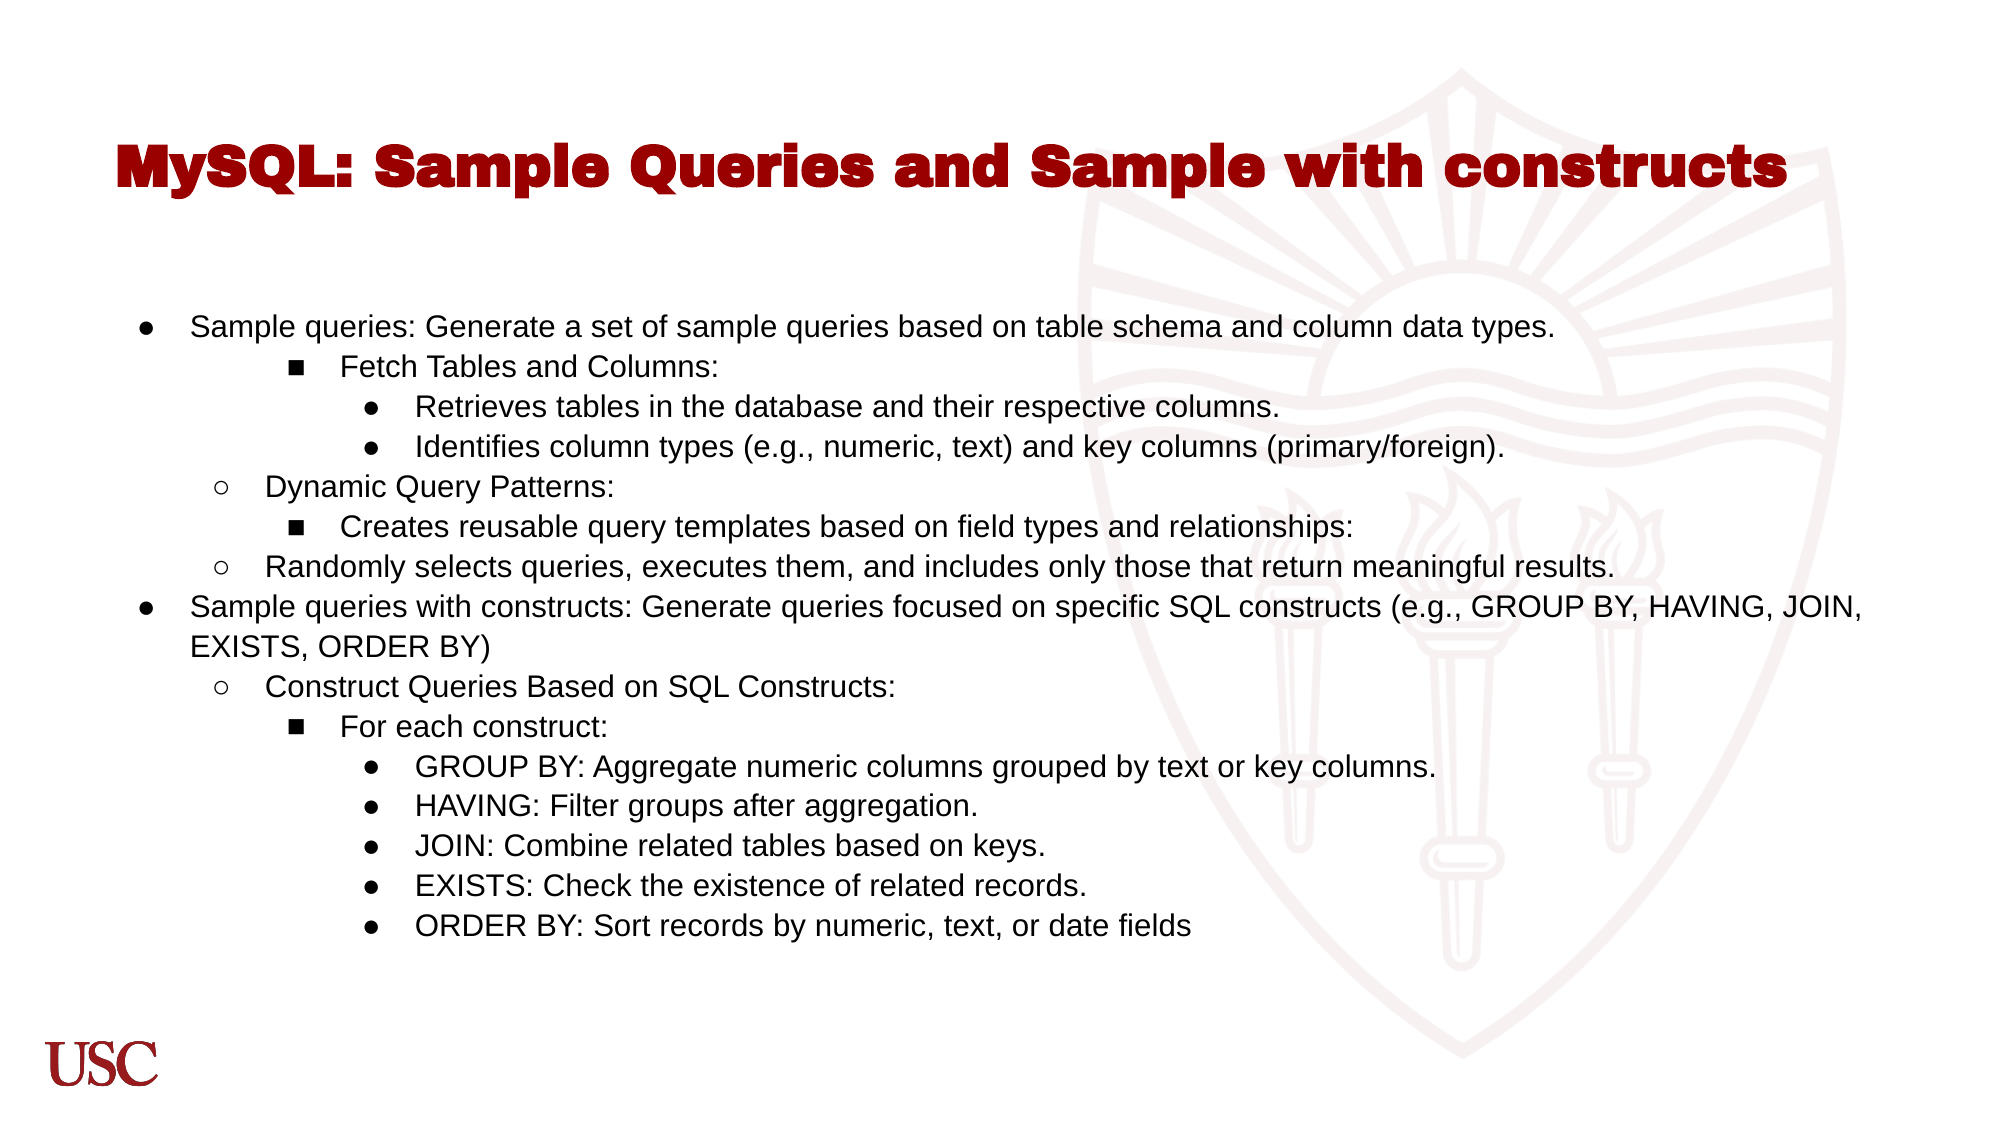

# MySQL: Sample Queries and Sample with constructs
Sample queries: Generate a set of sample queries based on table schema and column data types.
Fetch Tables and Columns:
Retrieves tables in the database and their respective columns.
Identifies column types (e.g., numeric, text) and key columns (primary/foreign).
Dynamic Query Patterns:
Creates reusable query templates based on field types and relationships:
Randomly selects queries, executes them, and includes only those that return meaningful results.
Sample queries with constructs: Generate queries focused on specific SQL constructs (e.g., GROUP BY, HAVING, JOIN, EXISTS, ORDER BY)
Construct Queries Based on SQL Constructs:
For each construct:
GROUP BY: Aggregate numeric columns grouped by text or key columns.
HAVING: Filter groups after aggregation.
JOIN: Combine related tables based on keys.
EXISTS: Check the existence of related records.
ORDER BY: Sort records by numeric, text, or date fields